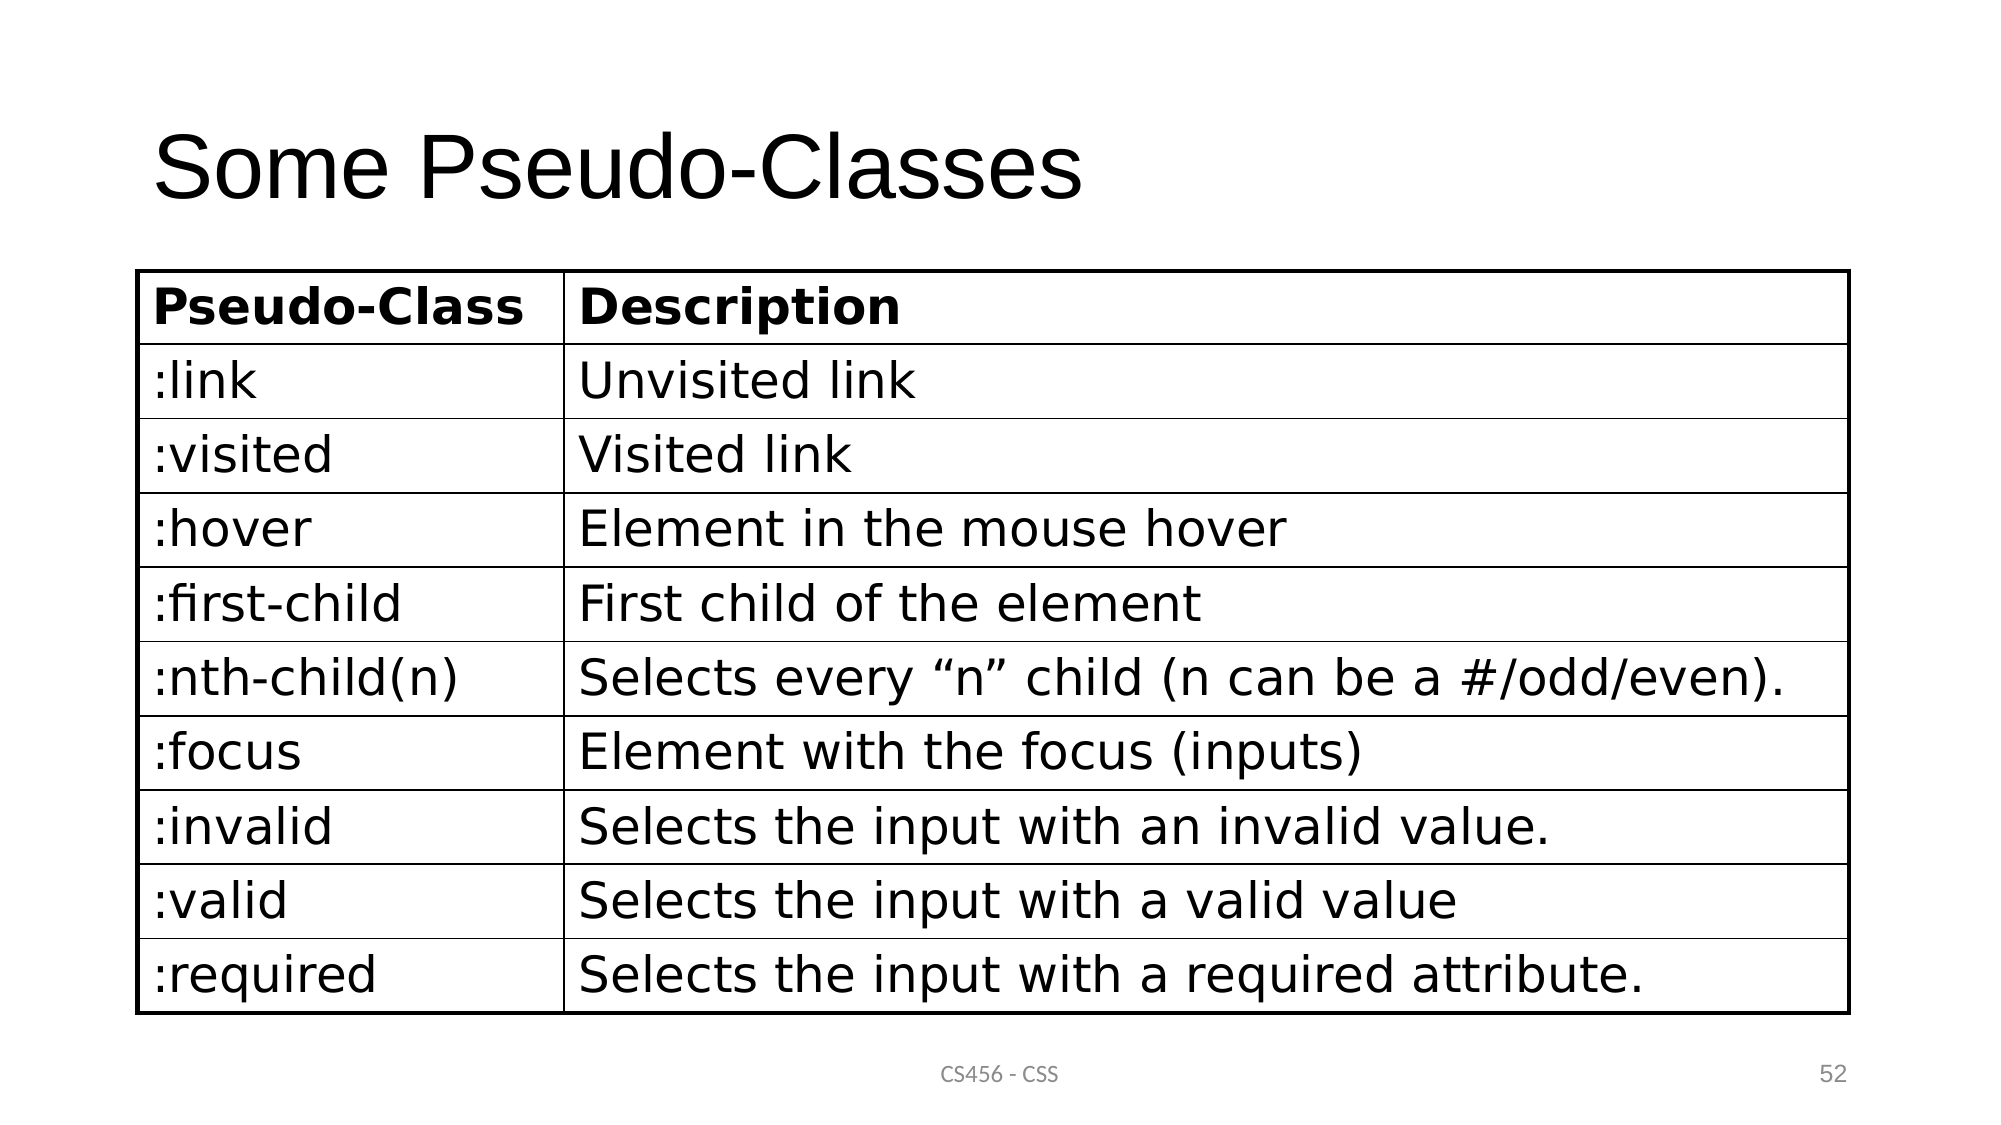

# Some Pseudo-Classes
| Pseudo-Class | Description |
| --- | --- |
| :link | Unvisited link |
| :visited | Visited link |
| :hover | Element in the mouse hover |
| :first-child | First child of the element |
| :nth-child(n) | Selects every “n” child (n can be a #/odd/even). |
| :focus | Element with the focus (inputs) |
| :invalid | Selects the input with an invalid value. |
| :valid | Selects the input with a valid value |
| :required | Selects the input with a required attribute. |
CS456 - CSS
52